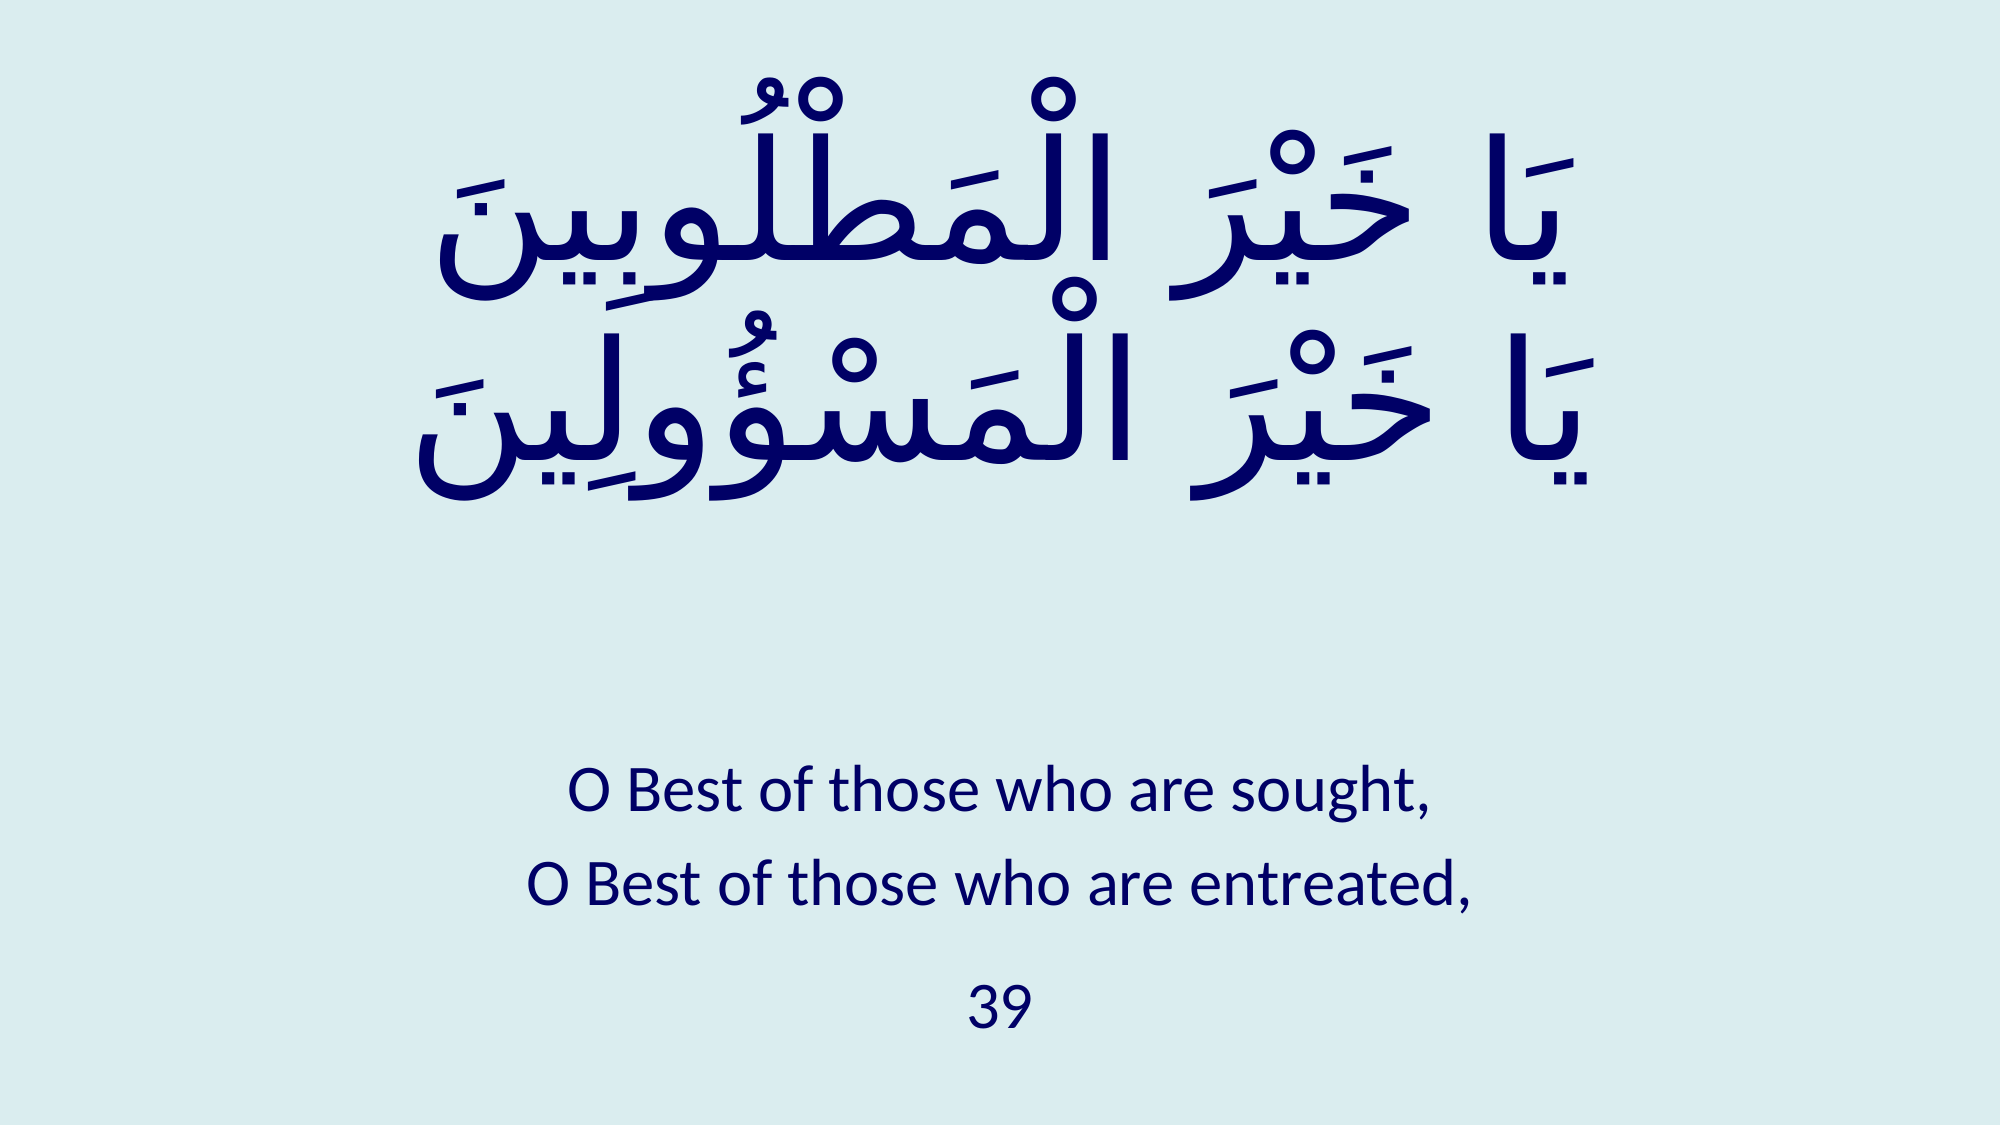

# يَا خَيْرَ الْمَطْلُوبِينَ يَا خَيْرَ الْمَسْؤُولِينَ
O Best of those who are sought,
O Best of those who are entreated,
39